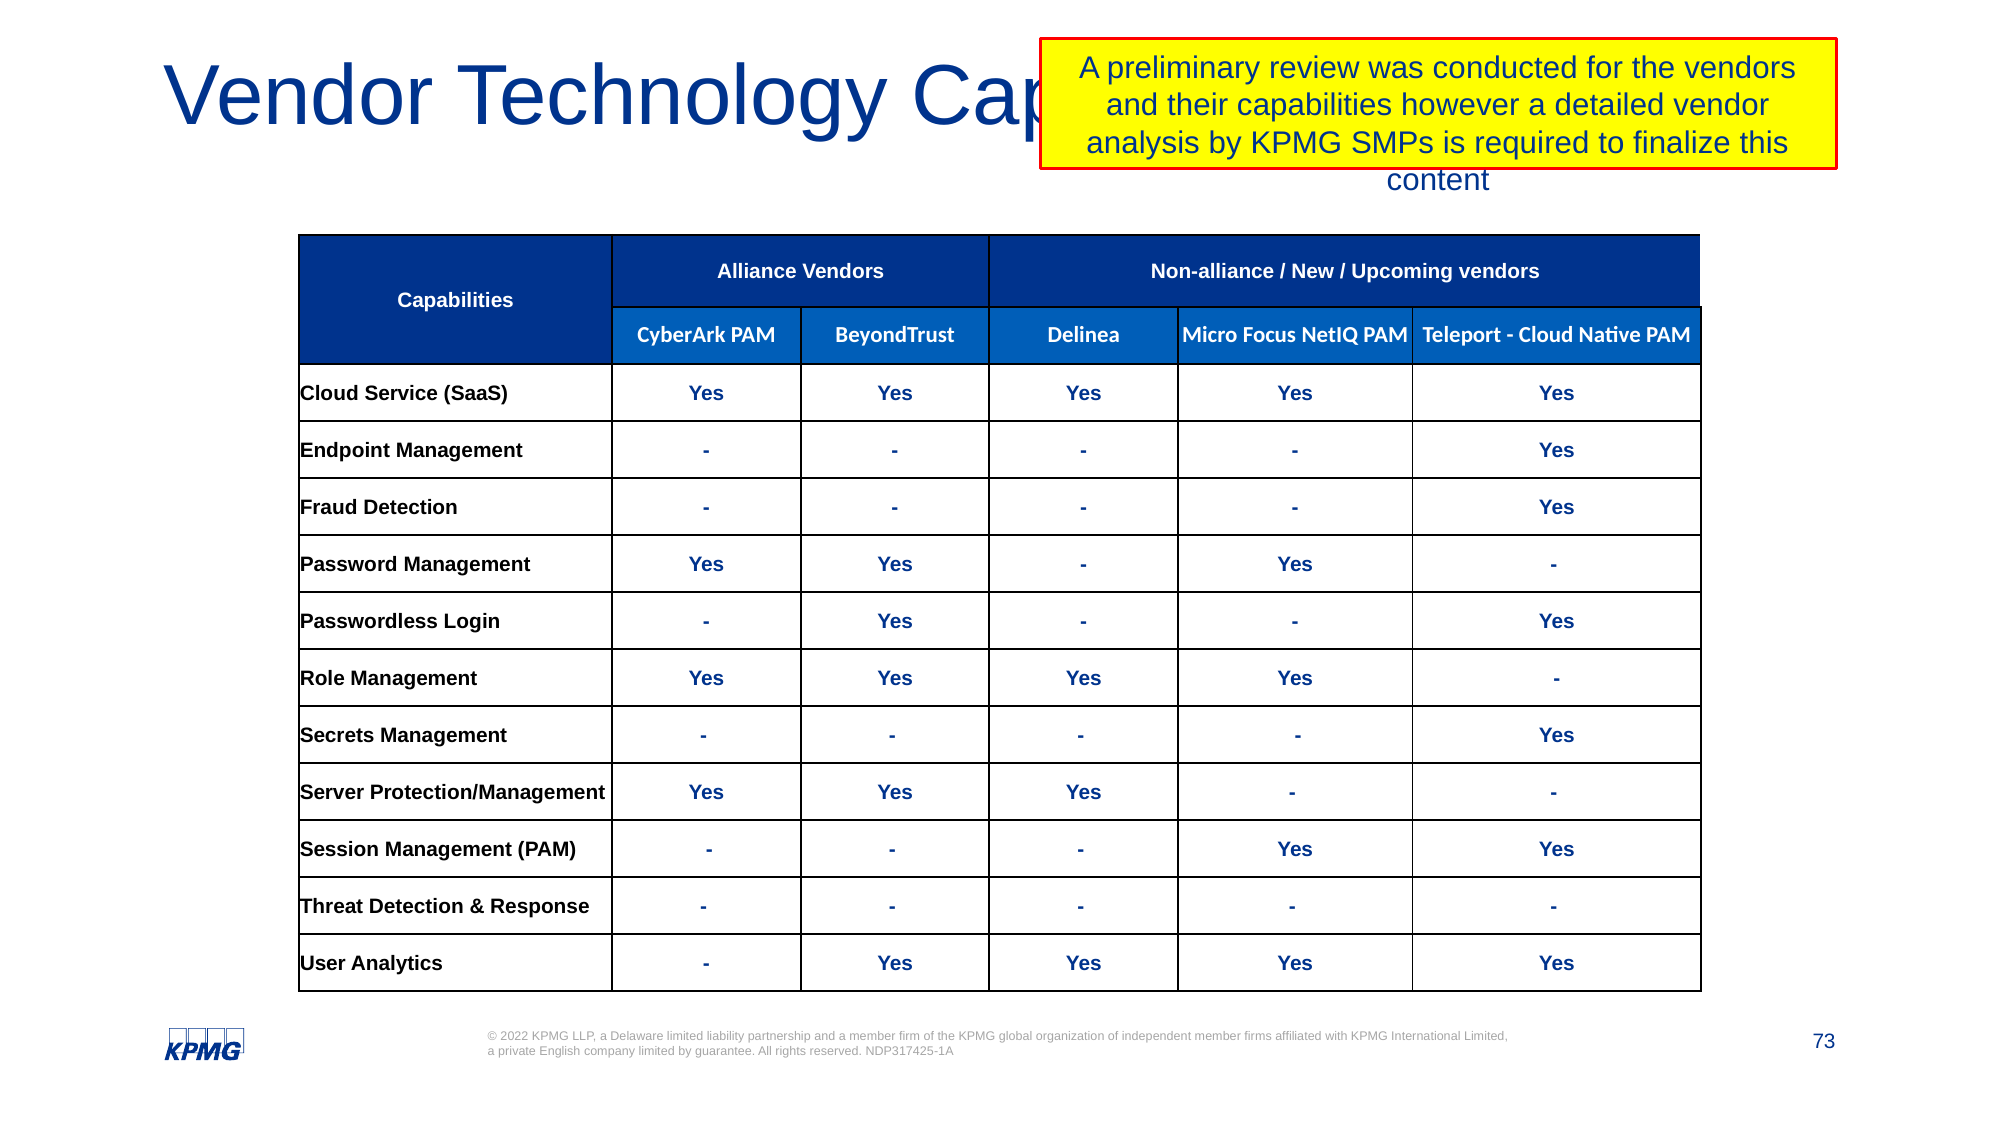

A preliminary review was conducted for the vendors and their capabilities however a detailed vendor analysis by KPMG SMPs is required to finalize this content
# Vendor Technology Capabilities – PAM
| Capabilities | Alliance Vendors |  | Non-alliance / New / Upcoming vendors |  |  |
| --- | --- | --- | --- | --- | --- |
|  | CyberArk PAM | BeyondTrust | Delinea | Micro Focus NetIQ PAM | Teleport - Cloud Native PAM |
| Cloud Service (SaaS) | Yes | Yes | Yes | Yes | Yes |
| Endpoint Management | - | - | - | - | Yes |
| Fraud Detection | - | - | - | - | Yes |
| Password Management | Yes | Yes | - | Yes | - |
| Passwordless Login | - | Yes | - | - | Yes |
| Role Management | Yes | Yes | Yes | Yes | - |
| Secrets Management | - | - | - | - | Yes |
| Server Protection/Management | Yes | Yes | Yes | - | - |
| Session Management (PAM) | - | - | - | Yes | Yes |
| Threat Detection & Response | - | - | - | - | - |
| User Analytics | - | Yes | Yes | Yes | Yes |